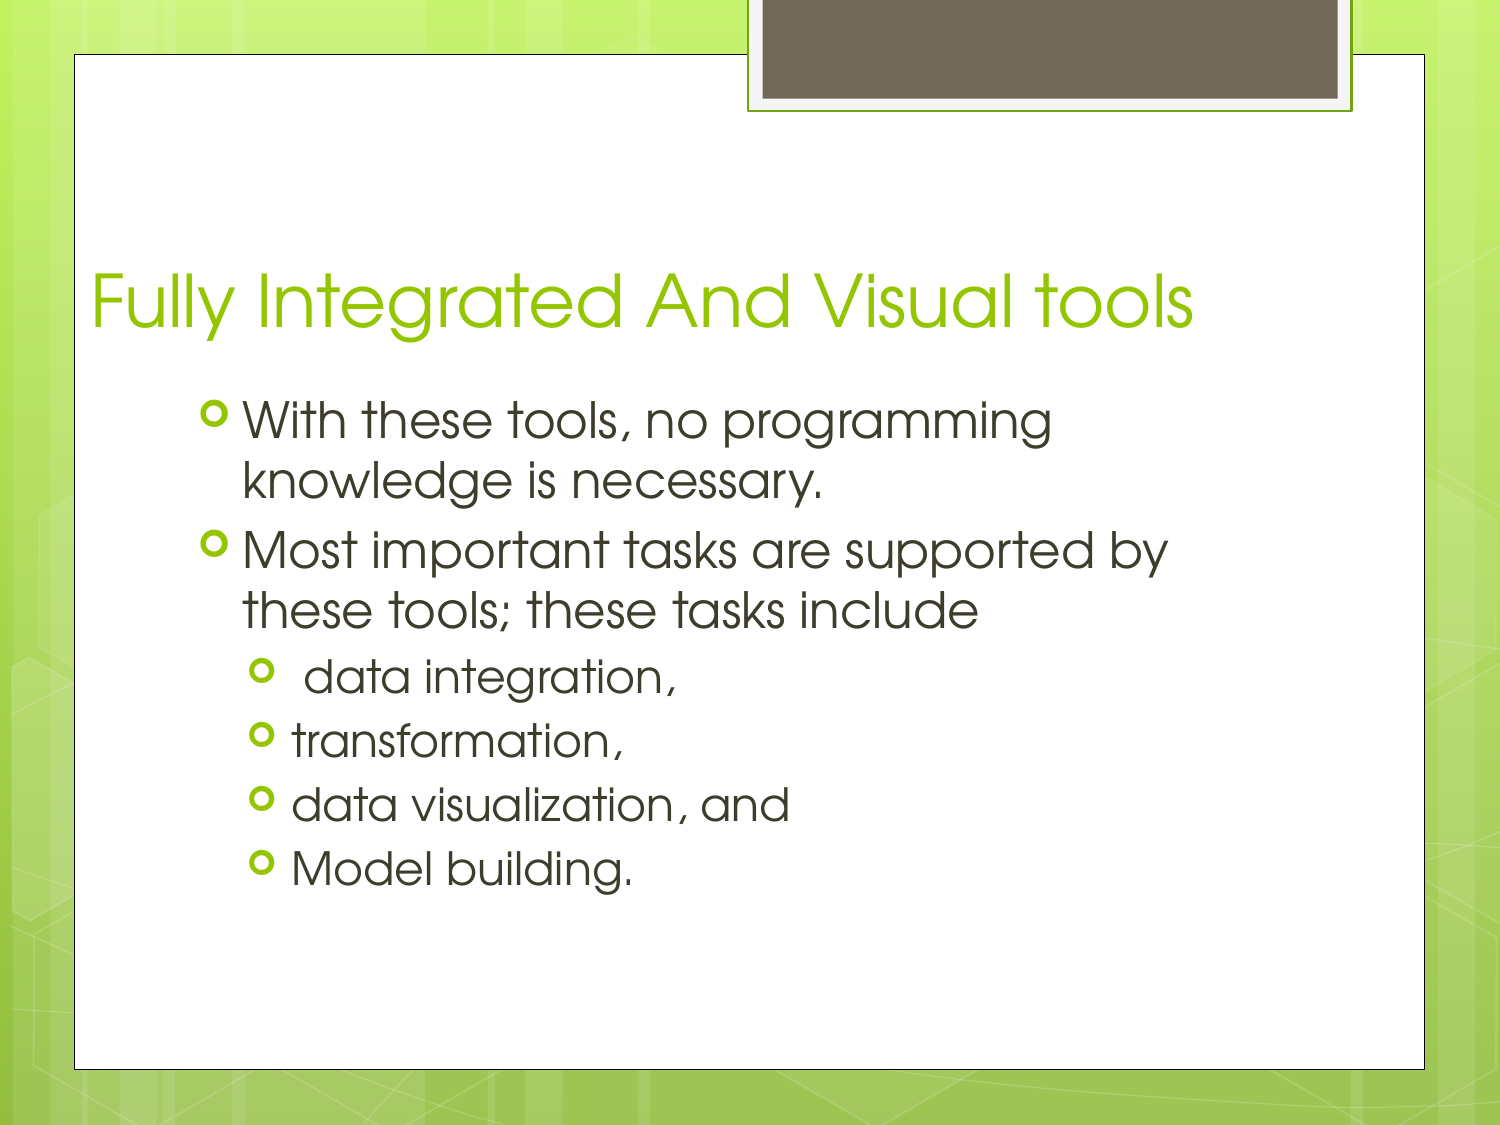

# Fully Integrated And Visual tools
With these tools, no programming knowledge is necessary.
Most important tasks are supported by these tools; these tasks include
 data integration,
transformation,
data visualization, and
Model building.